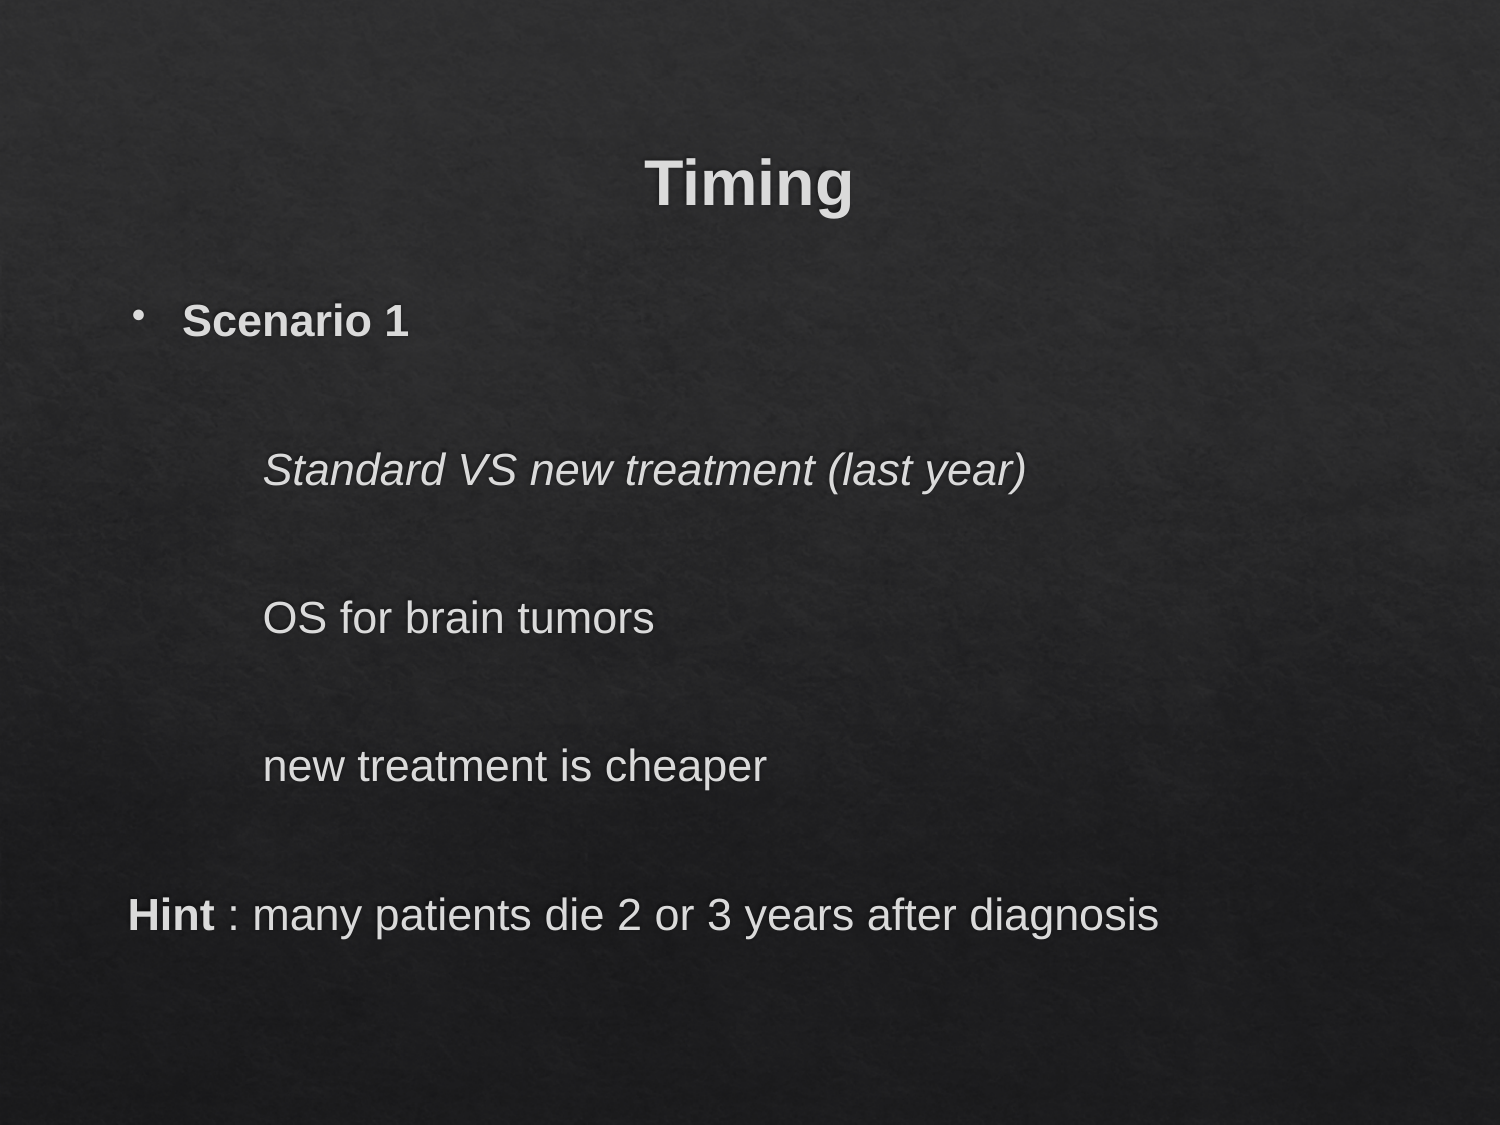

# Timing
Scenario 1

	Standard VS new treatment (last year)

	OS for brain tumors

	new treatment is cheaper

Hint : many patients die 2 or 3 years after diagnosis